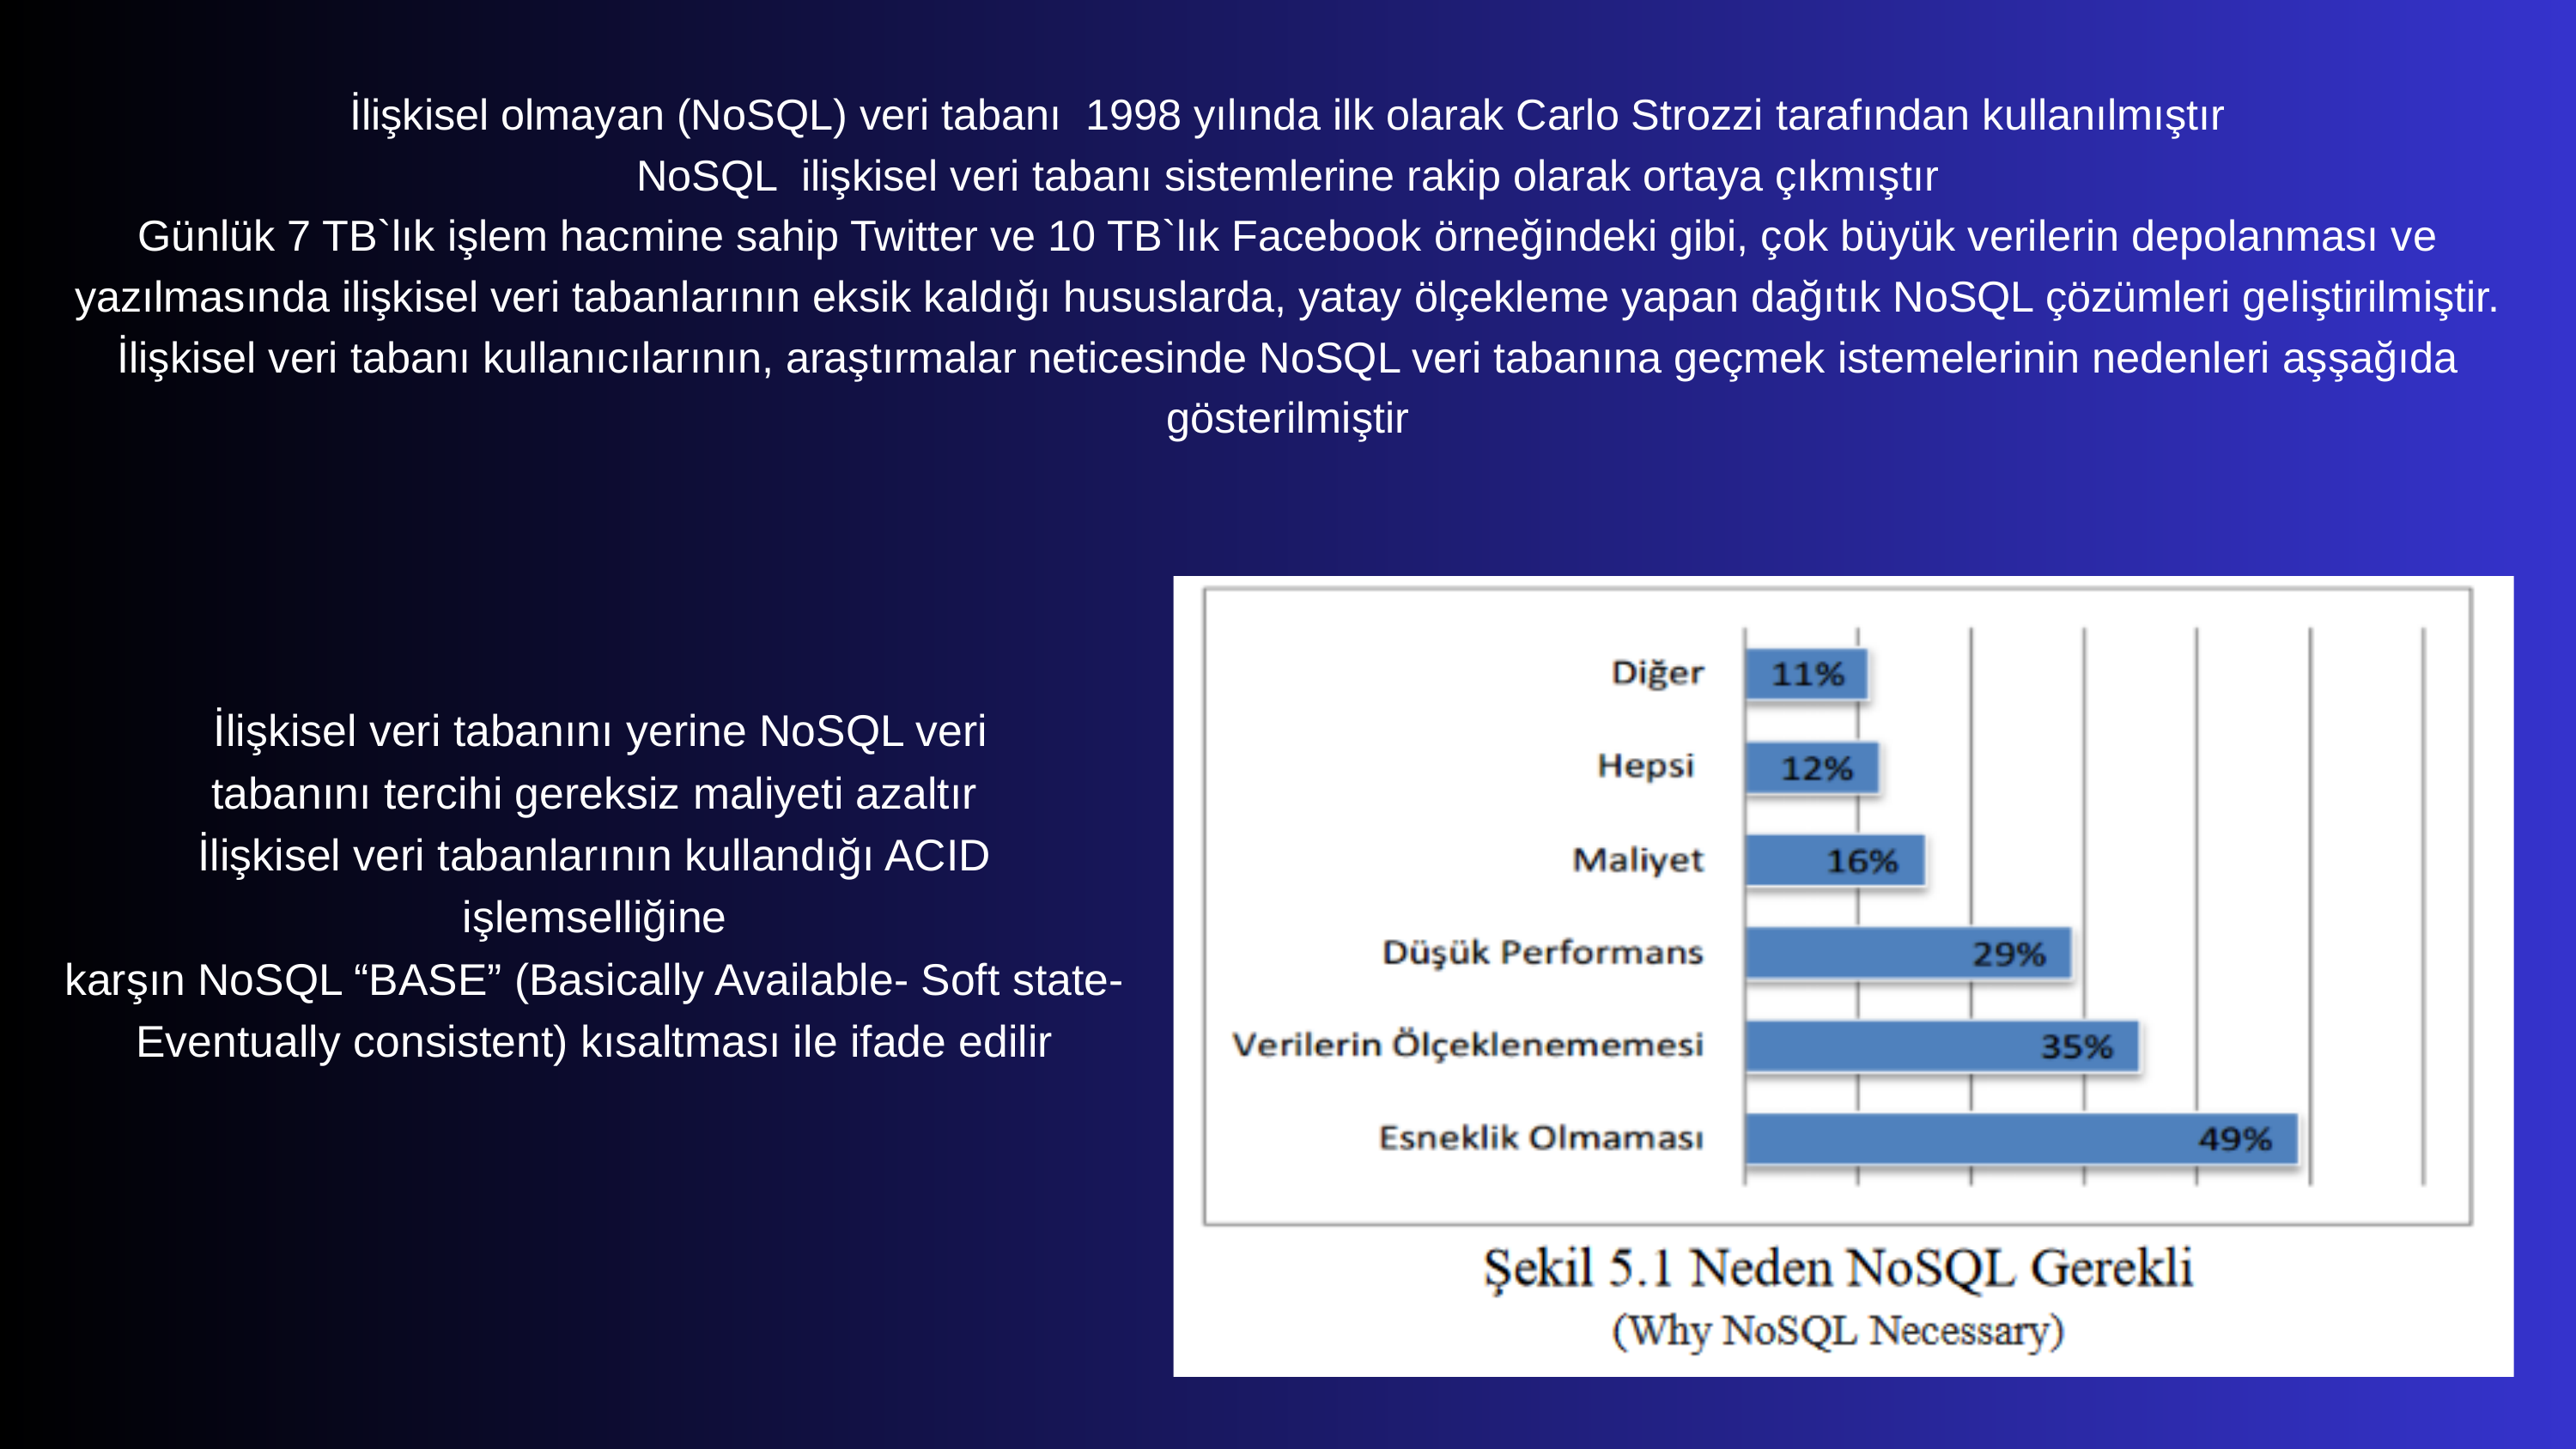

İlişkisel olmayan (NoSQL) veri tabanı  1998 yılında ilk olarak Carlo Strozzi tarafından kullanılmıştır
NoSQL  ilişkisel veri tabanı sistemlerine rakip olarak ortaya çıkmıştır
Günlük 7 TB`lık işlem hacmine sahip Twitter ve 10 TB`lık Facebook örneğindeki gibi, çok büyük verilerin depolanması ve yazılmasında ilişkisel veri tabanlarının eksik kaldığı hususlarda, yatay ölçekleme yapan dağıtık NoSQL çözümleri geliştirilmiştir.
İlişkisel veri tabanı kullanıcılarının, araştırmalar neticesinde NoSQL veri tabanına geçmek istemelerinin nedenleri aşşağıda gösterilmiştir

 İlişkisel veri tabanını yerine NoSQL veri
tabanını tercihi gereksiz maliyeti azaltır
İlişkisel veri tabanlarının kullandığı ACID işlemselliğine
karşın NoSQL “BASE” (Basically Available- Soft state-
Eventually consistent) kısaltması ile ifade edilir